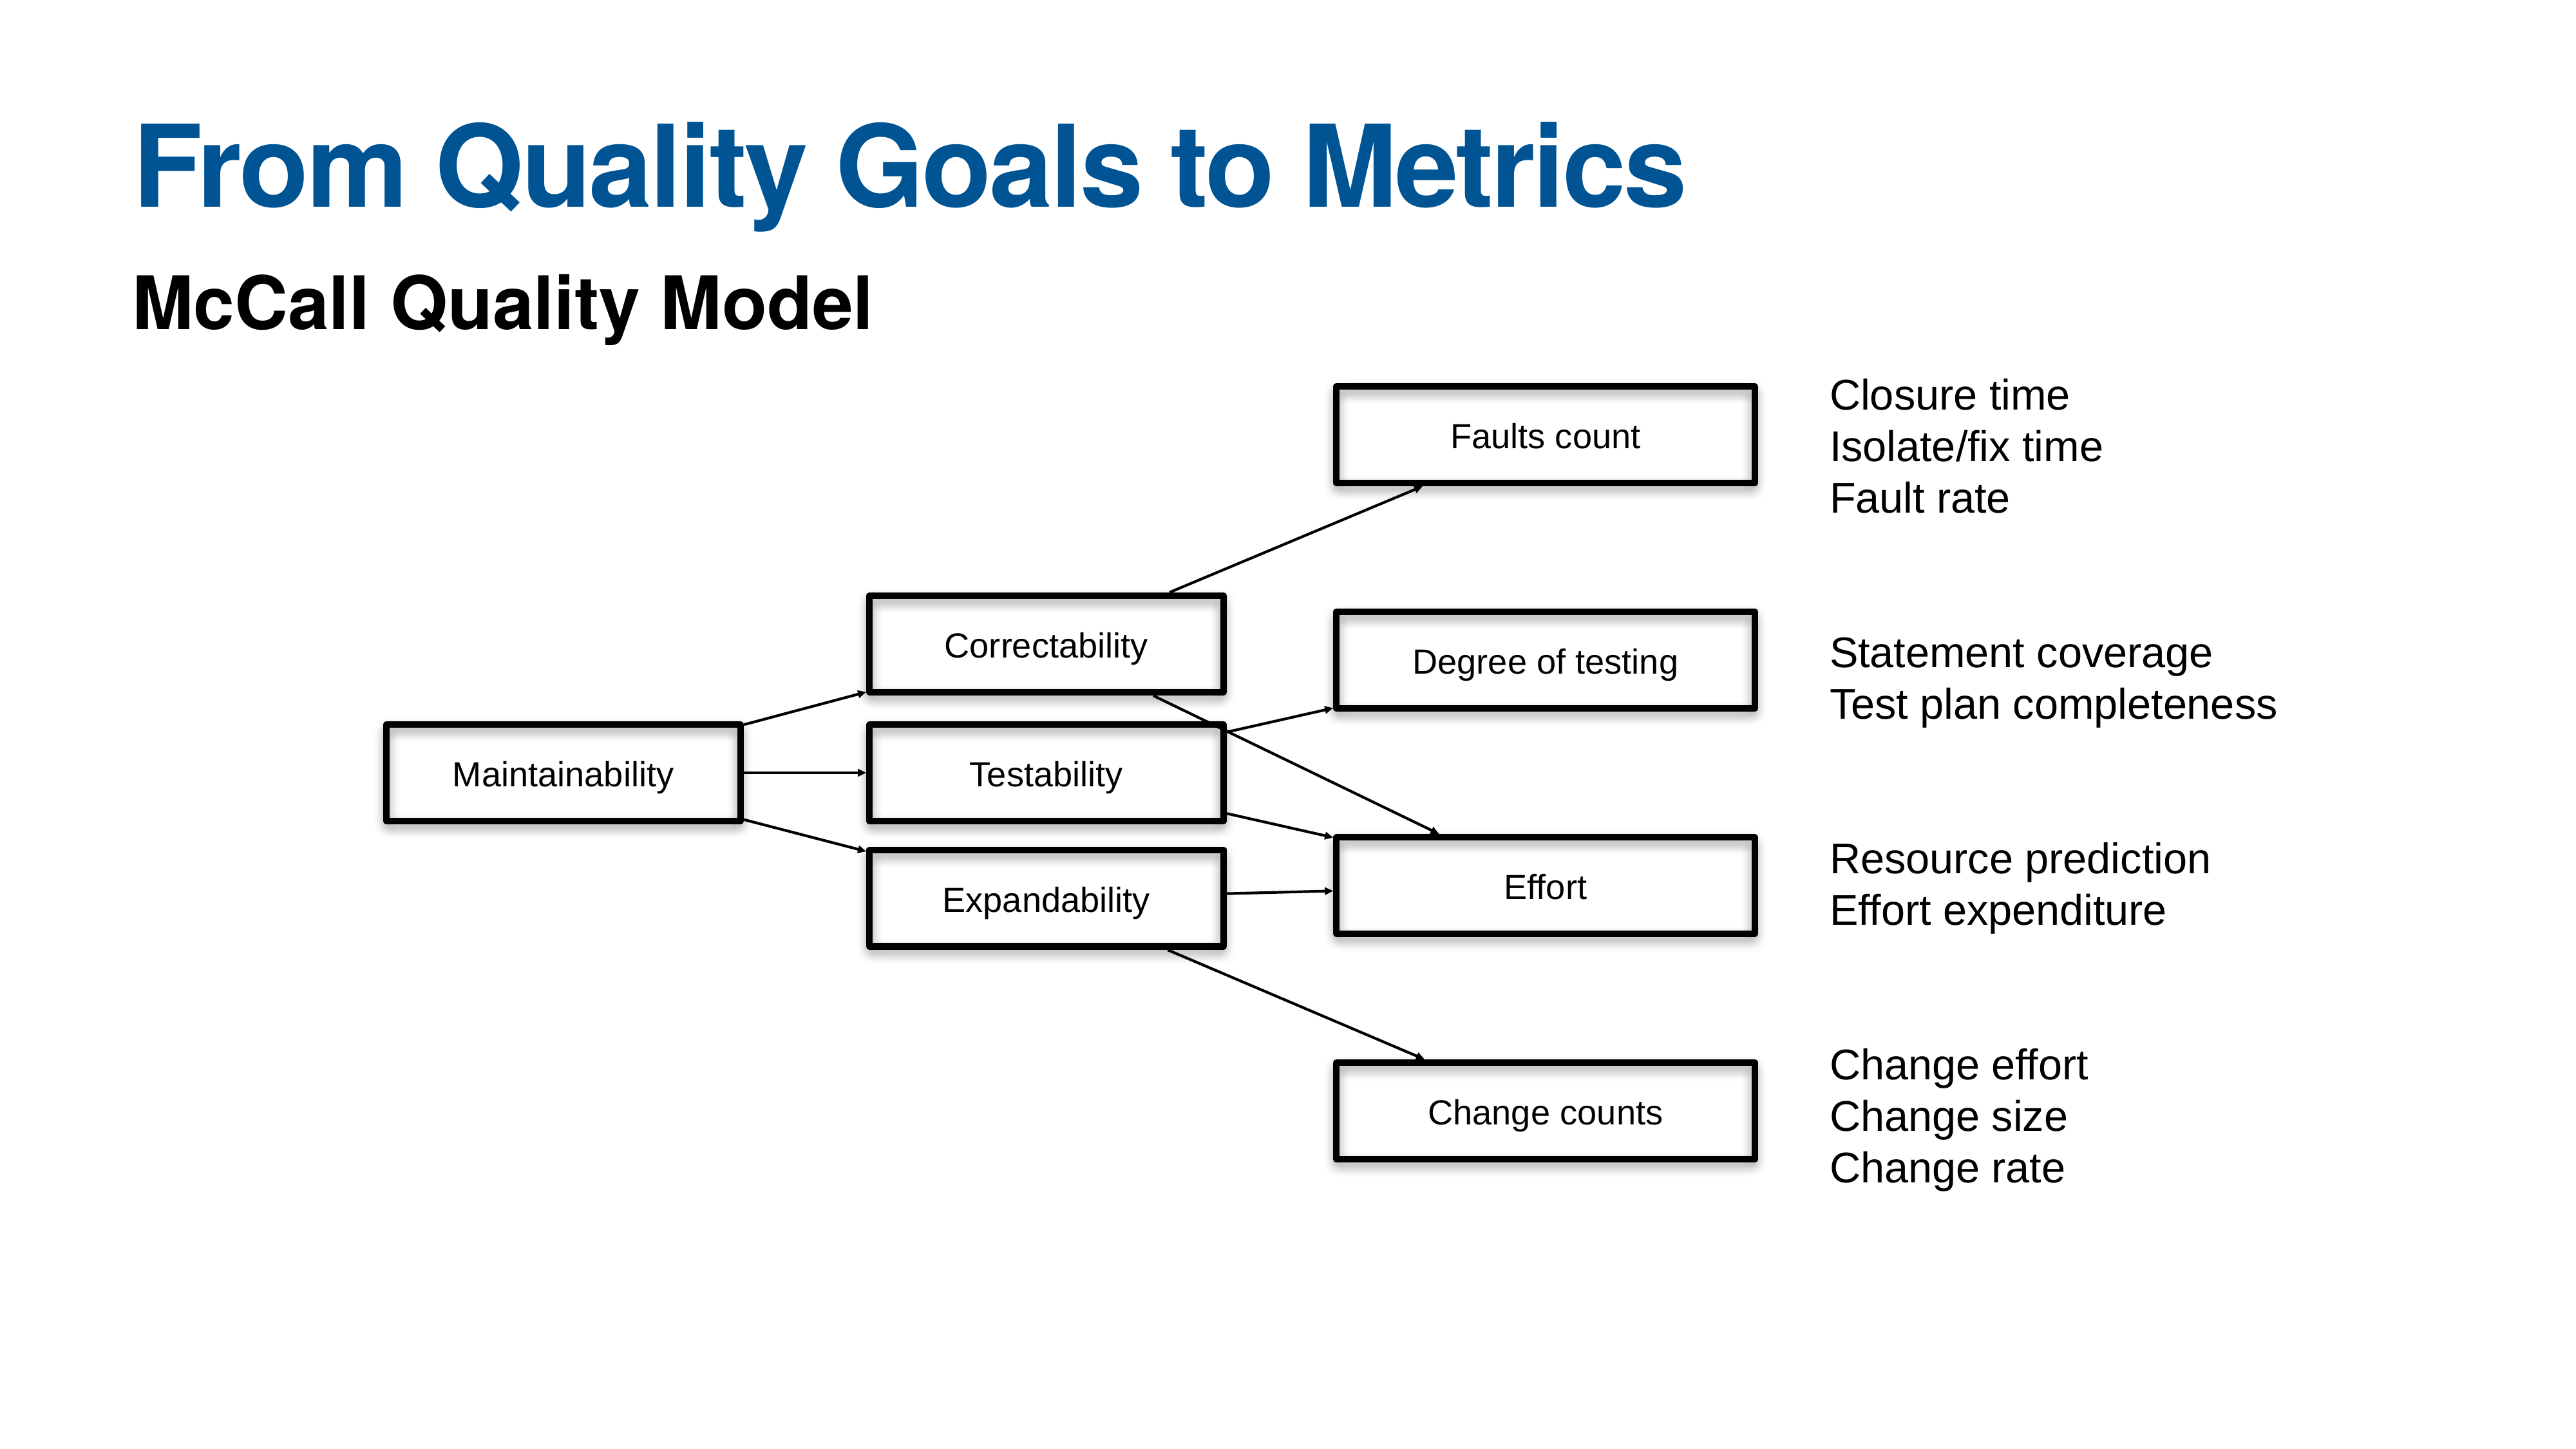

# From Quality Goals to Metrics
McCall Quality Model
Closure time
Isolate/fix time
Fault rate

Statement coverage
Test plan completeness

Resource prediction
Effort expenditure

Change effort
Change size
Change rate

Faults count

Correctability

Degree of testing

Maintainability

Testability

Effort

Expandability

Change counts